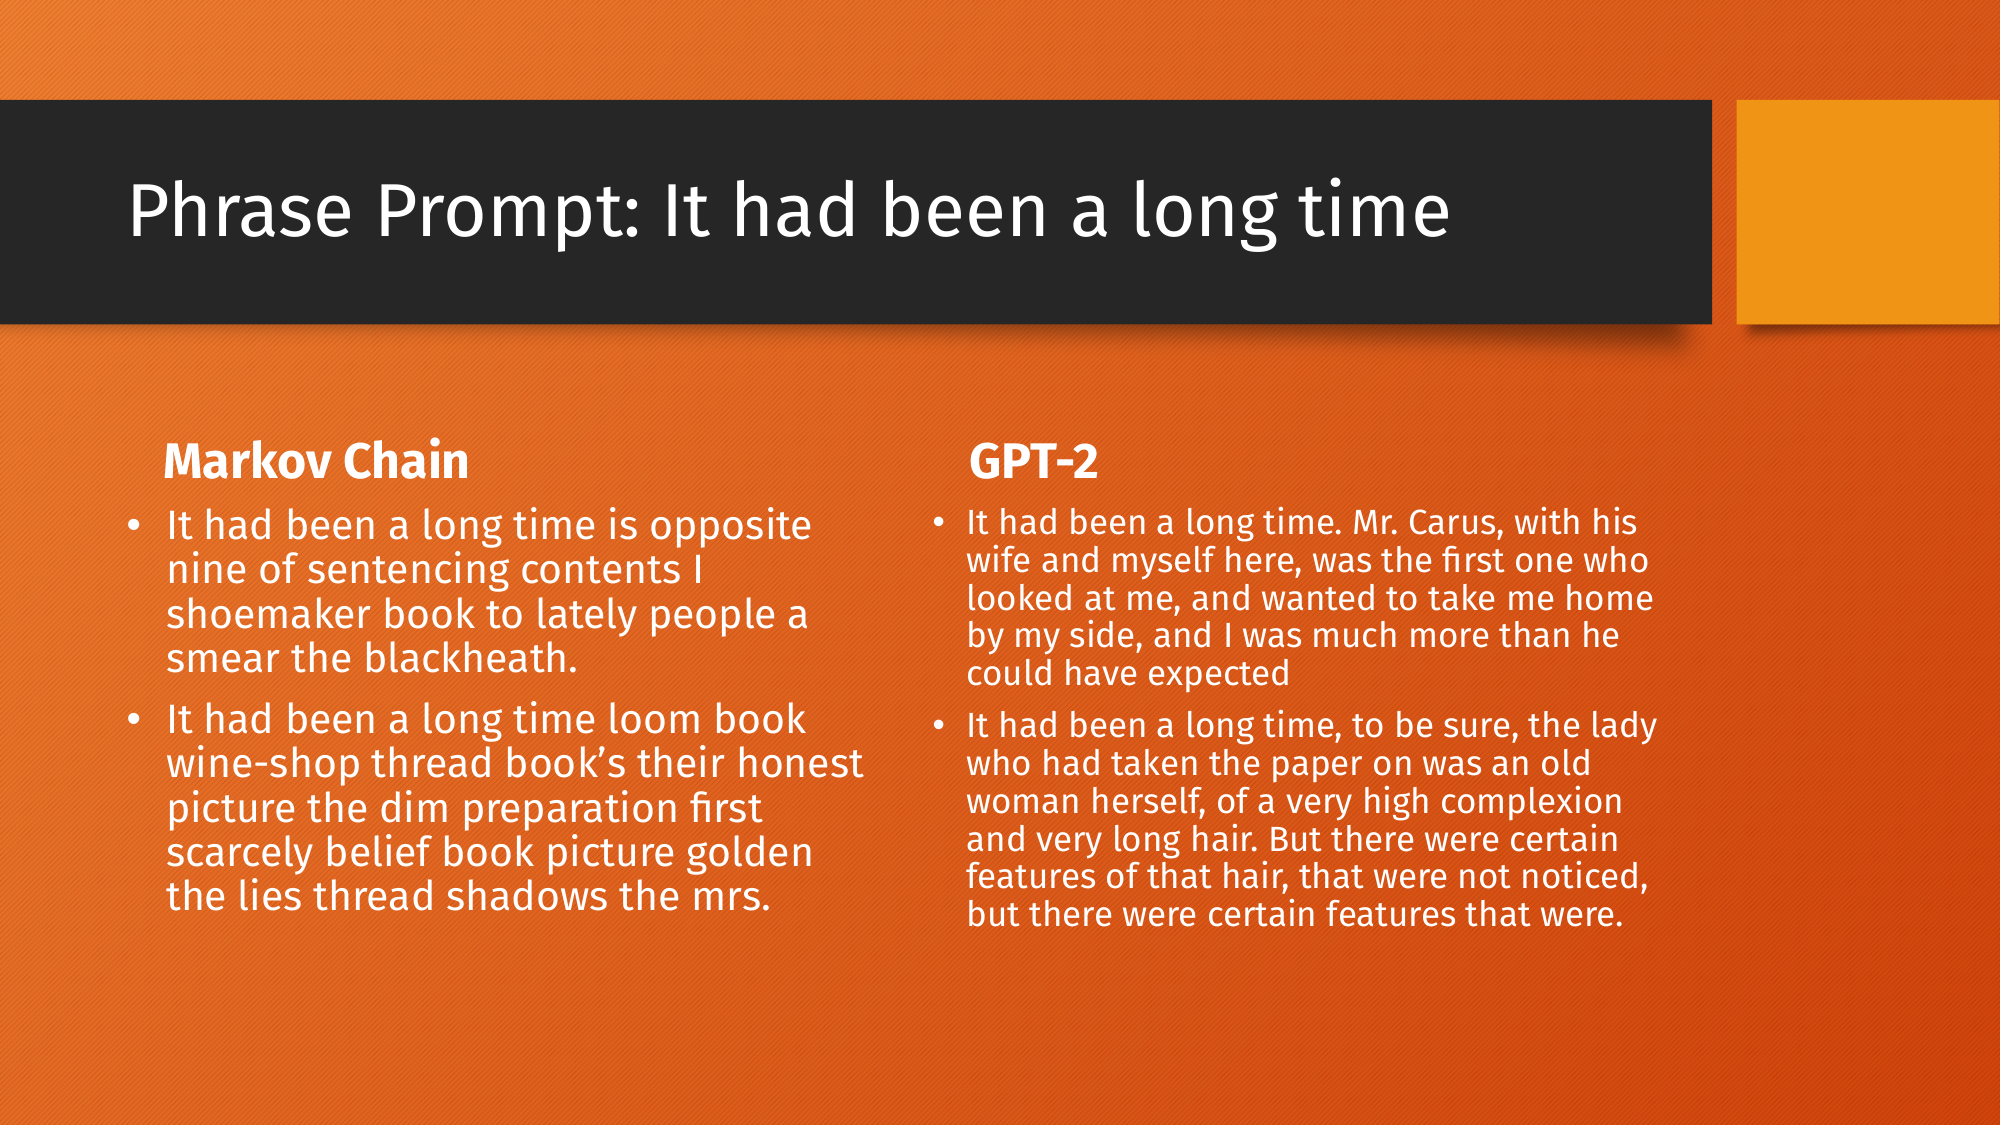

# Phrase Prompt: It had been a long time
Markov Chain
GPT-2
It had been a long time is opposite nine of sentencing contents I shoemaker book to lately people a smear the blackheath.
It had been a long time loom book wine-shop thread book’s their honest picture the dim preparation first scarcely belief book picture golden the lies thread shadows the mrs.
It had been a long time. Mr. Carus, with his wife and myself here, was the first one who looked at me, and wanted to take me home by my side, and I was much more than he could have expected
It had been a long time, to be sure, the lady who had taken the paper on was an old woman herself, of a very high complexion and very long hair. But there were certain features of that hair, that were not noticed, but there were certain features that were.